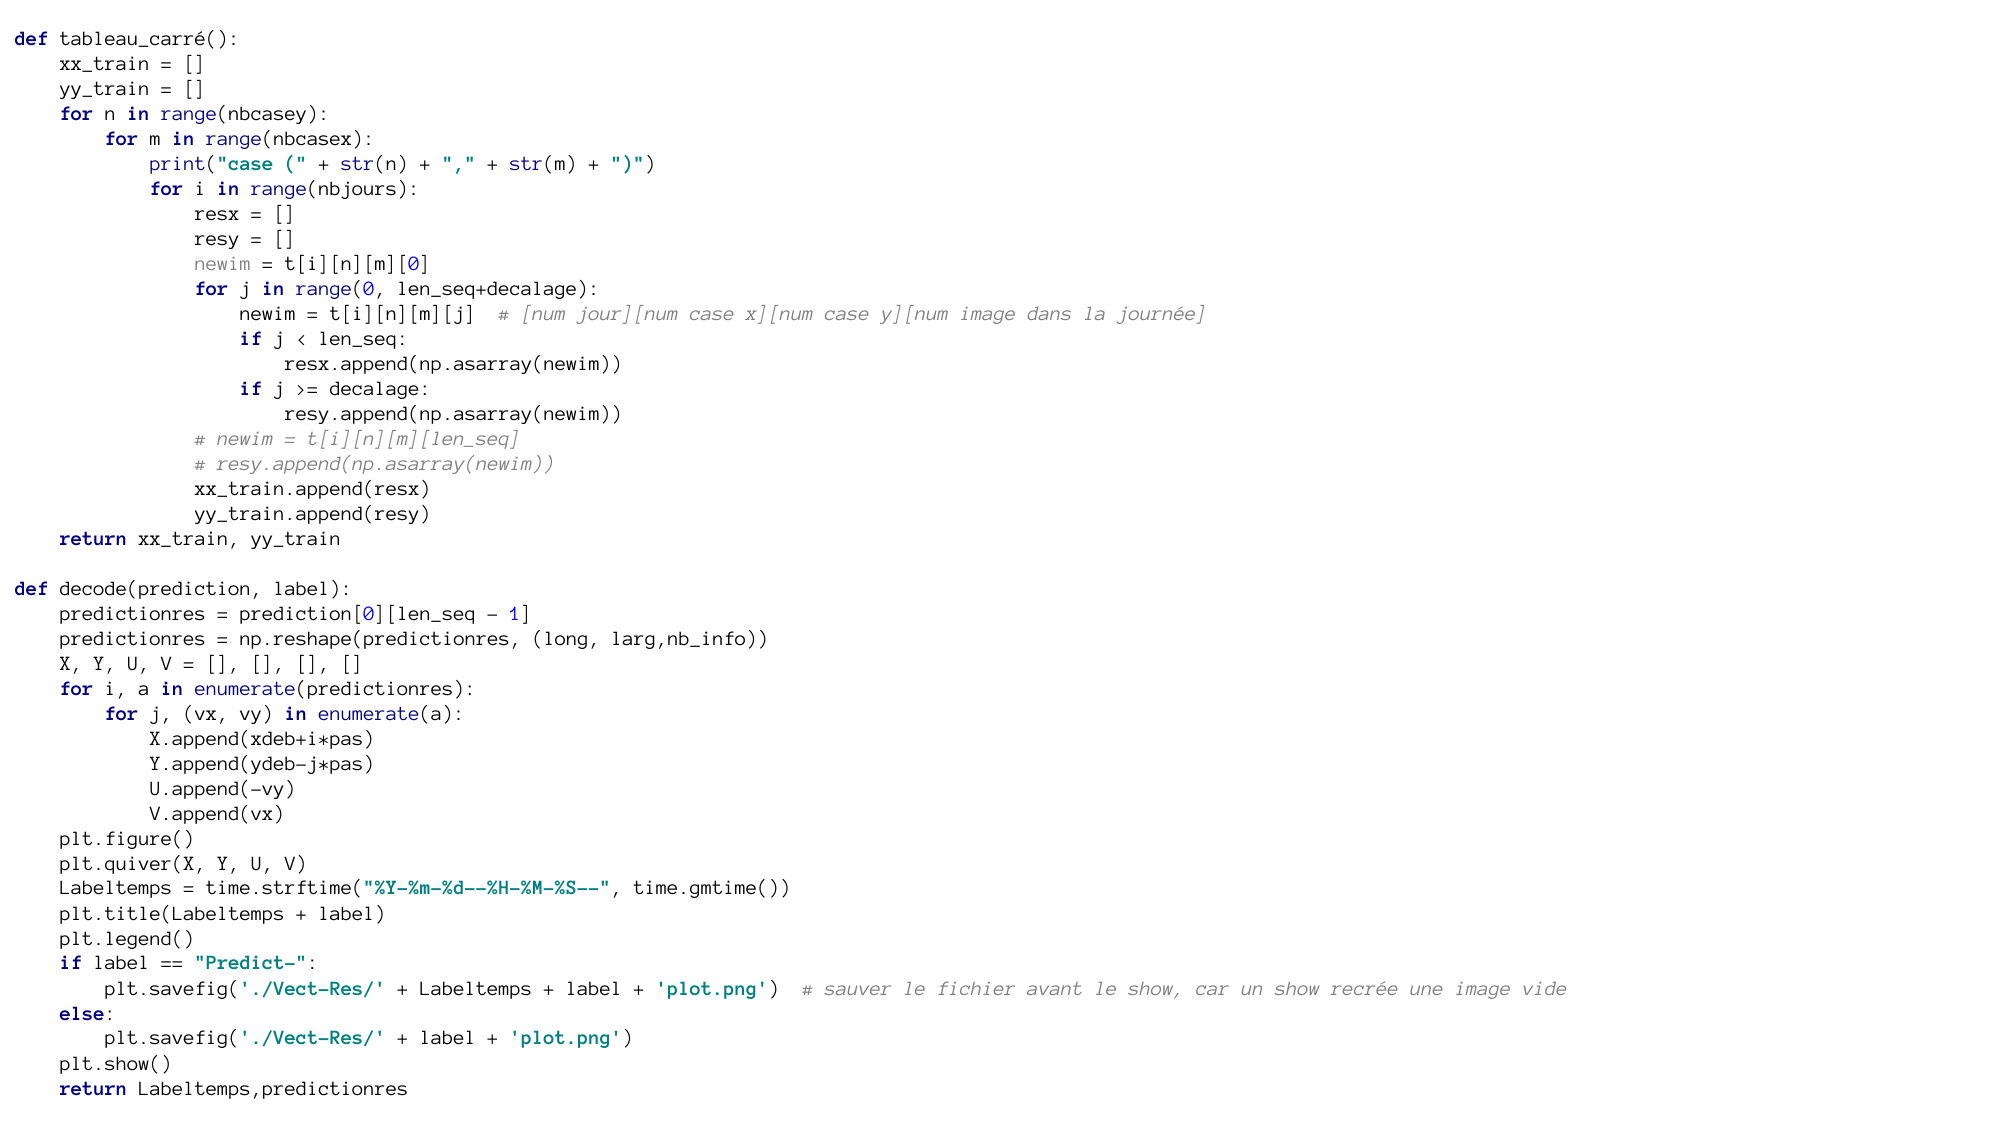

def tableau_carré():
    xx_train = []
    yy_train = []
    for n in range(nbcasey):
        for m in range(nbcasex):
            print("case (" + str(n) + "," + str(m) + ")")
            for i in range(nbjours):
                resx = []
                resy = []
                newim = t[i][n][m][0]
                for j in range(0, len_seq+decalage):
                    newim = t[i][n][m][j]  # [num jour][num case x][num case y][num image dans la journée]
                    if j < len_seq:
                        resx.append(np.asarray(newim))
                    if j >= decalage:
                        resy.append(np.asarray(newim))
                # newim = t[i][n][m][len_seq]
                # resy.append(np.asarray(newim))
                xx_train.append(resx)
                yy_train.append(resy)
    return xx_train, yy_train
def decode(prediction, label):
    predictionres = prediction[0][len_seq - 1]
    predictionres = np.reshape(predictionres, (long, larg,nb_info))
    X, Y, U, V = [], [], [], []
    for i, a in enumerate(predictionres):
        for j, (vx, vy) in enumerate(a):
            X.append(xdeb+i*pas)
            Y.append(ydeb-j*pas)
            U.append(-vy)
            V.append(vx)
    plt.figure()
    plt.quiver(X, Y, U, V)
    Labeltemps = time.strftime("%Y-%m-%d--%H-%M-%S--", time.gmtime())
    plt.title(Labeltemps + label)
    plt.legend()
    if label == "Predict-":
        plt.savefig('./Vect-Res/' + Labeltemps + label + 'plot.png')  # sauver le fichier avant le show, car un show recrée une image vide
    else:
        plt.savefig('./Vect-Res/' + label + 'plot.png')
    plt.show()
    return Labeltemps,predictionres